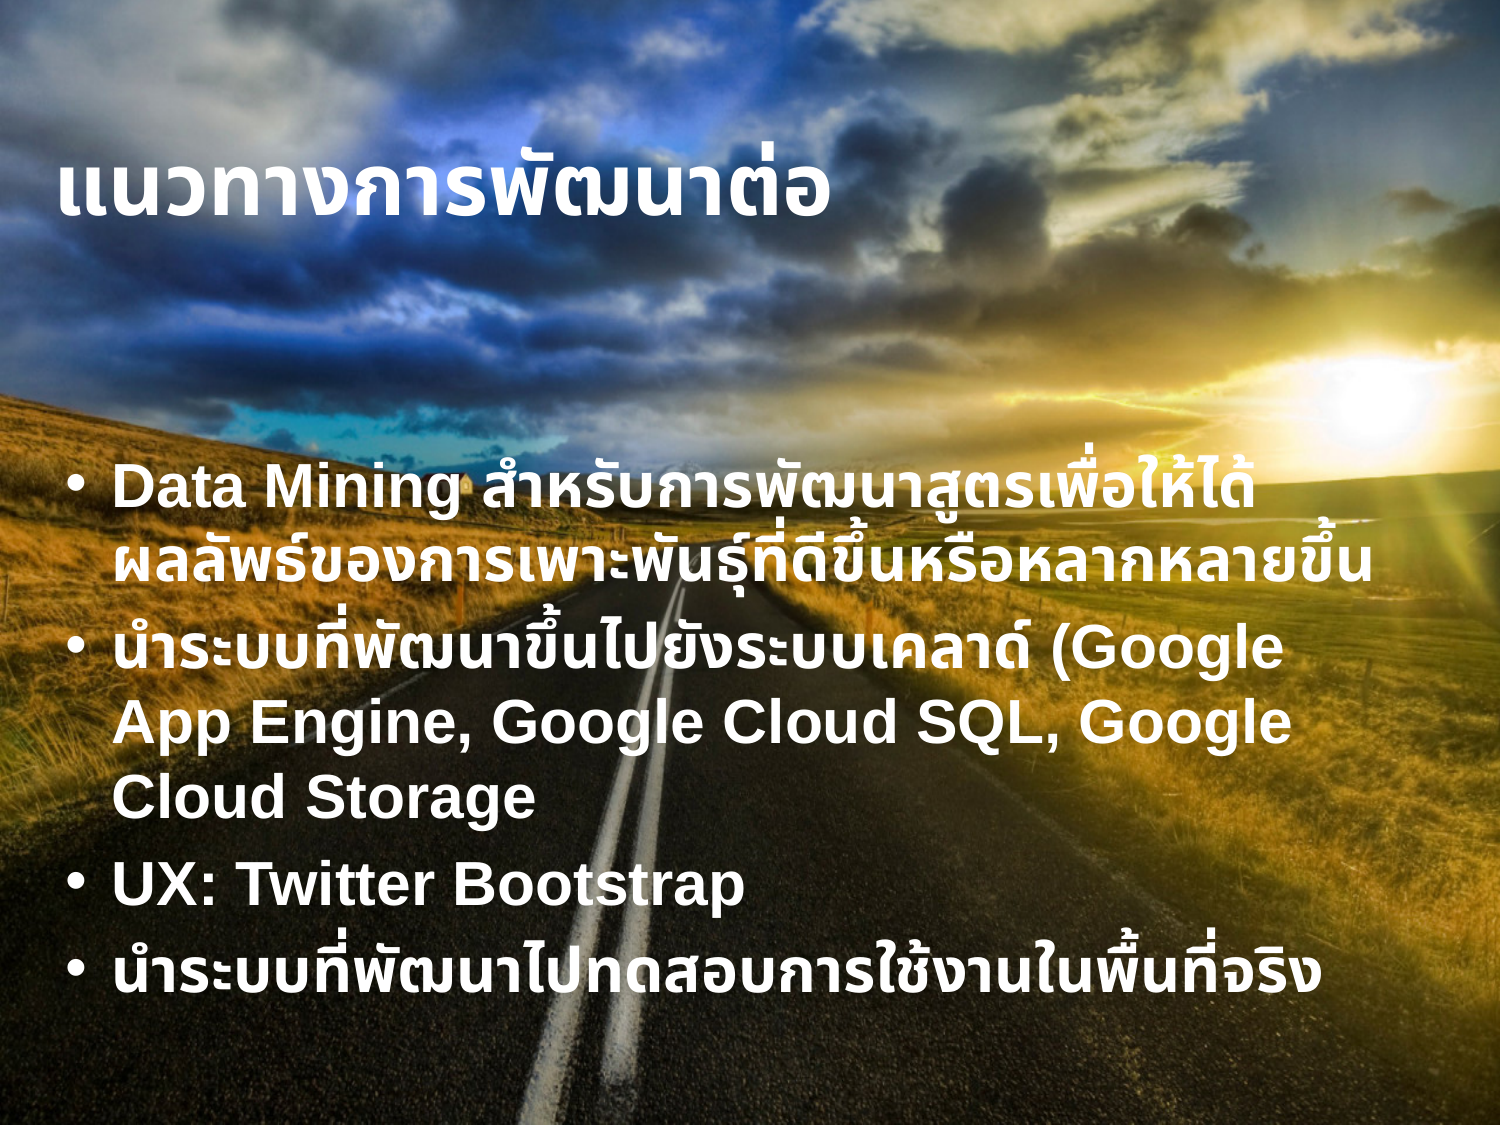

# แนวทางการพัฒนาต่อ
Data Mining สำหรับการพัฒนาสูตรเพื่อให้ได้ผลลัพธ์ของการเพาะพันธุ์ที่ดีขึ้นหรือหลากหลายขึ้น
นำระบบที่พัฒนาขึ้นไปยังระบบเคลาด์ (Google App Engine, Google Cloud SQL, Google Cloud Storage
UX: Twitter Bootstrap
นำระบบที่พัฒนาไปทดสอบการใช้งานในพื้นที่จริง